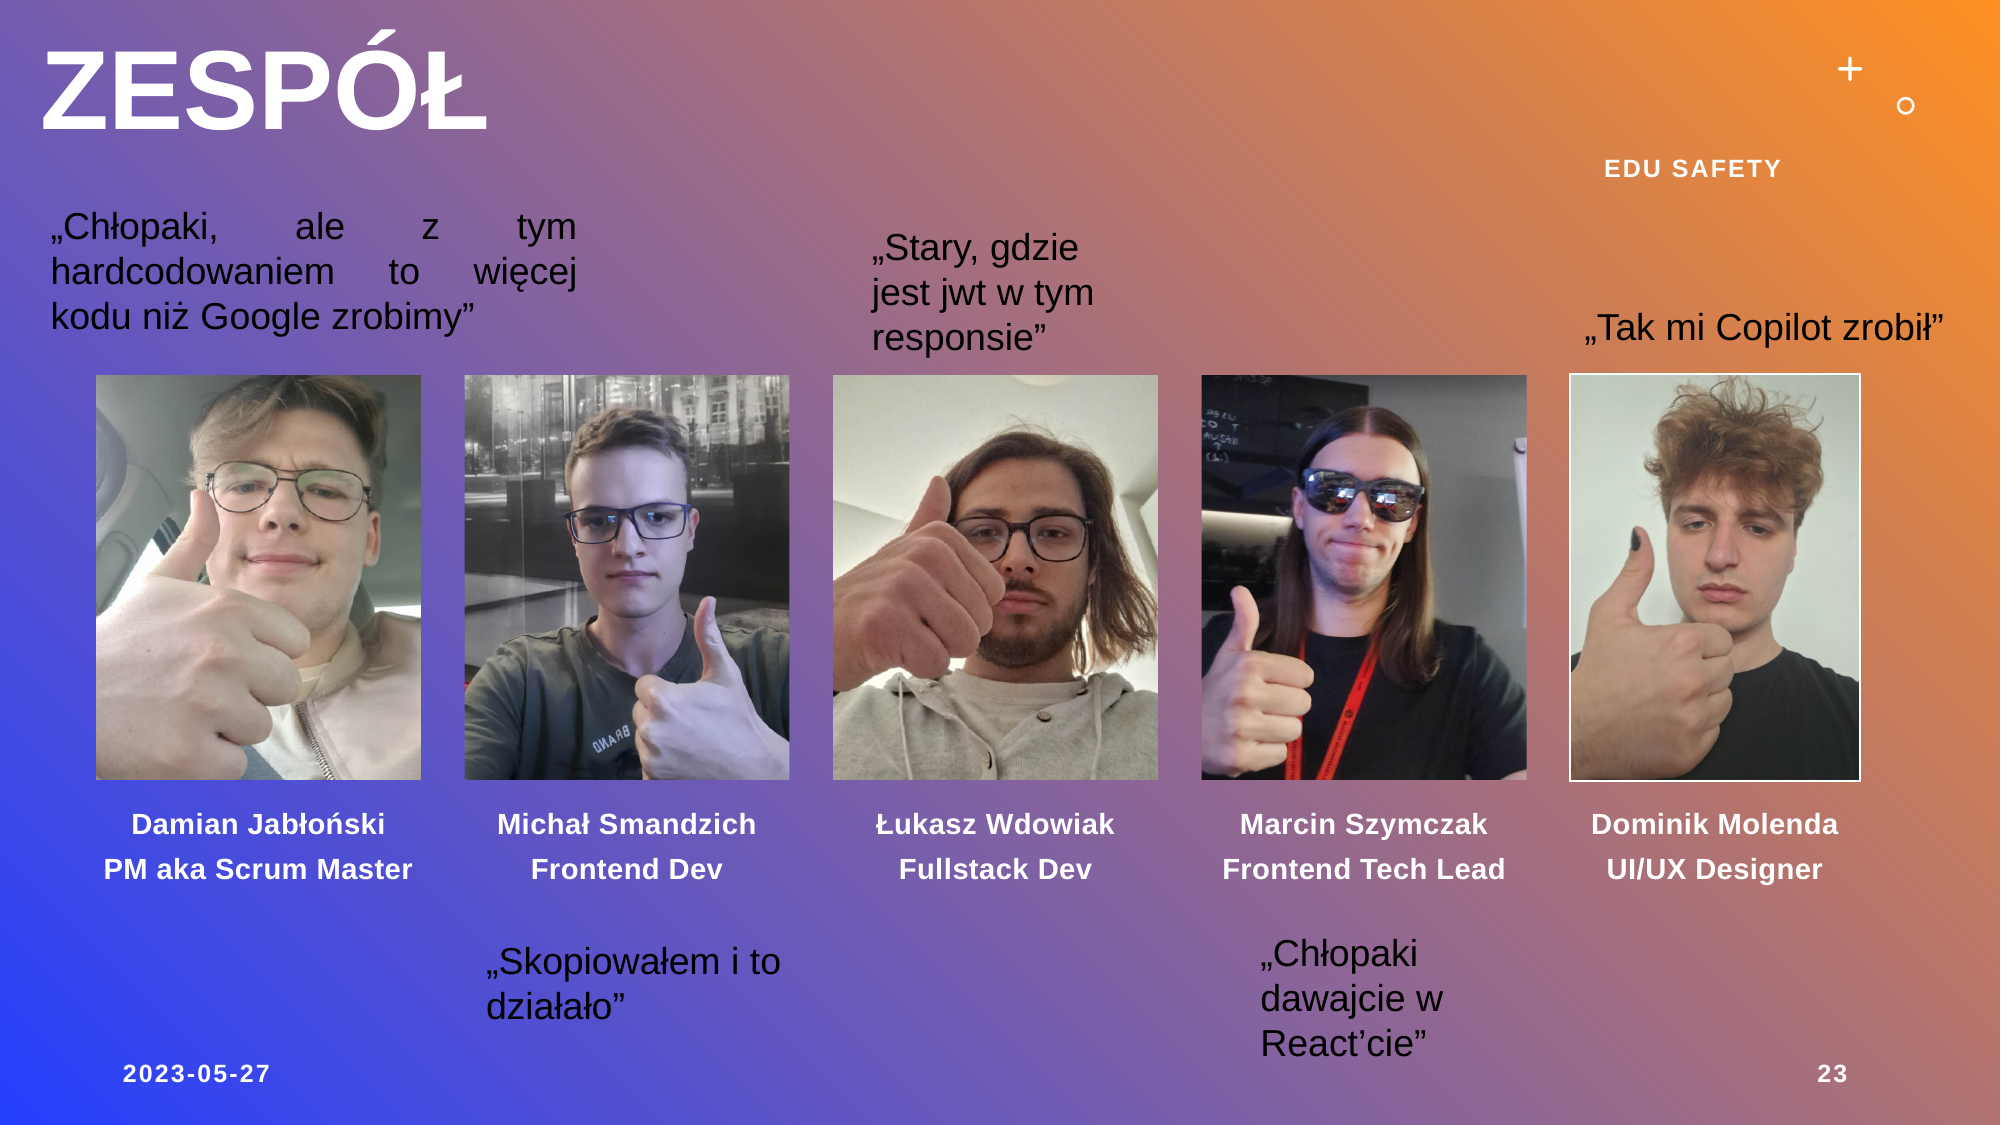

# Zespół
Edu Safety
„Chłopaki, ale z tym hardcodowaniem to więcej kodu niż Google zrobimy”
„Stary, gdzie jest jwt w tym responsie”
„Tak mi Copilot zrobił”
Damian Jabłoński
PM aka Scrum Master
Michał Smandzich
Frontend Dev
Łukasz Wdowiak
Fullstack Dev
Marcin Szymczak
Frontend Tech Lead
Dominik Molenda
UI/UX Designer
„Chłopaki dawajcie w React’cie”
„Skopiowałem i to działało”
2023-05-27
23